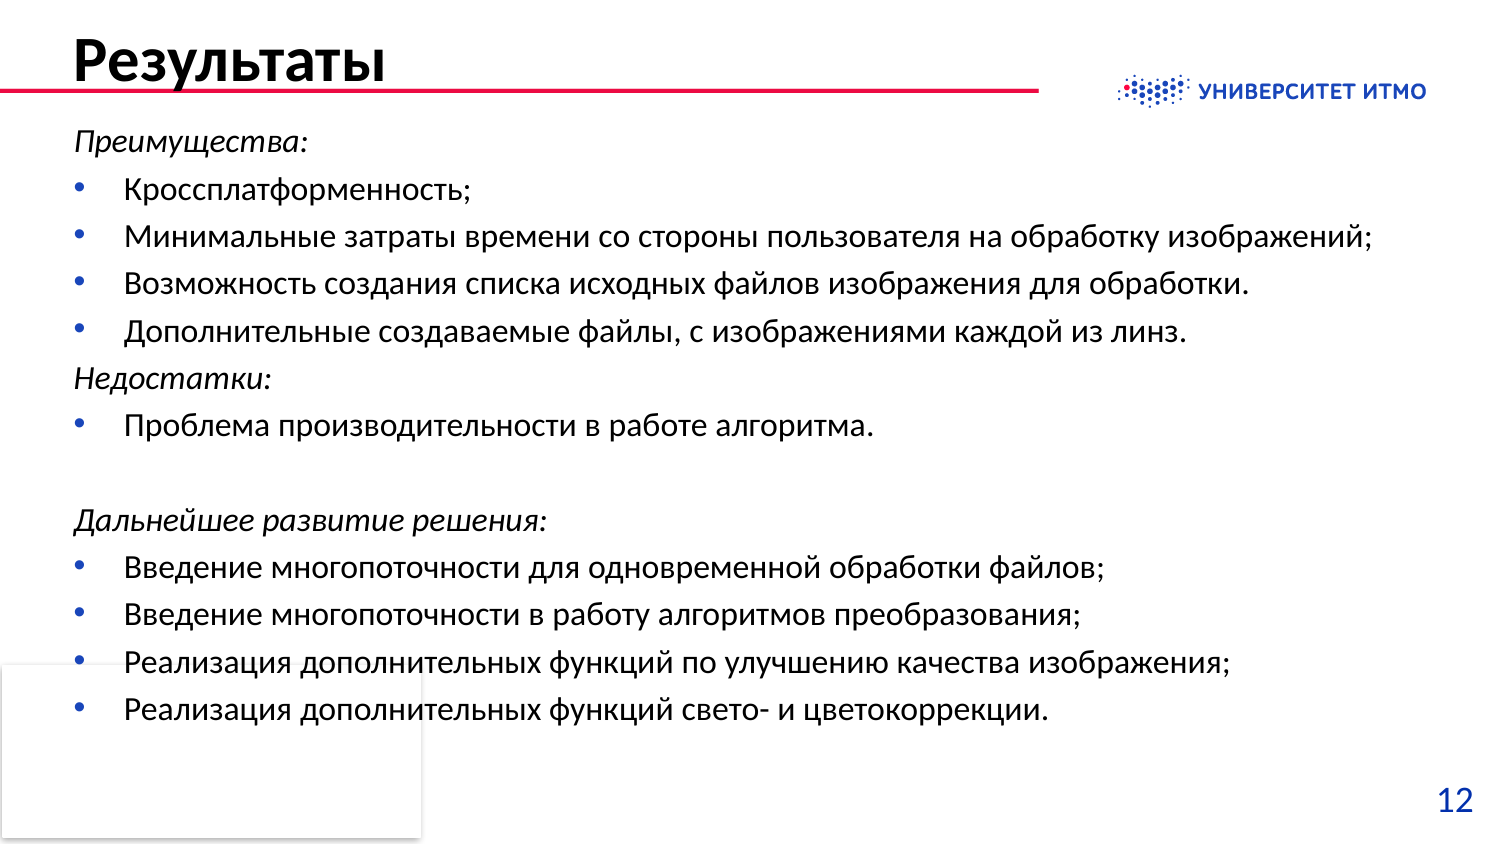

# Результаты
Преимущества:
Кросcплатформенность;
Минимальные затраты времени со стороны пользователя на обработку изображений;
Возможность создания списка исходных файлов изображения для обработки.
Дополнительные создаваемые файлы, с изображениями каждой из линз.
Недостатки:
Проблема производительности в работе алгоритма.

Дальнейшее развитие решения:
Введение многопоточности для одновременной обработки файлов;
Введение многопоточности в работу алгоритмов преобразования;
Реализация дополнительных функций по улучшению качества изображения;
Реализация дополнительных функций свето- и цветокоррекции.

12